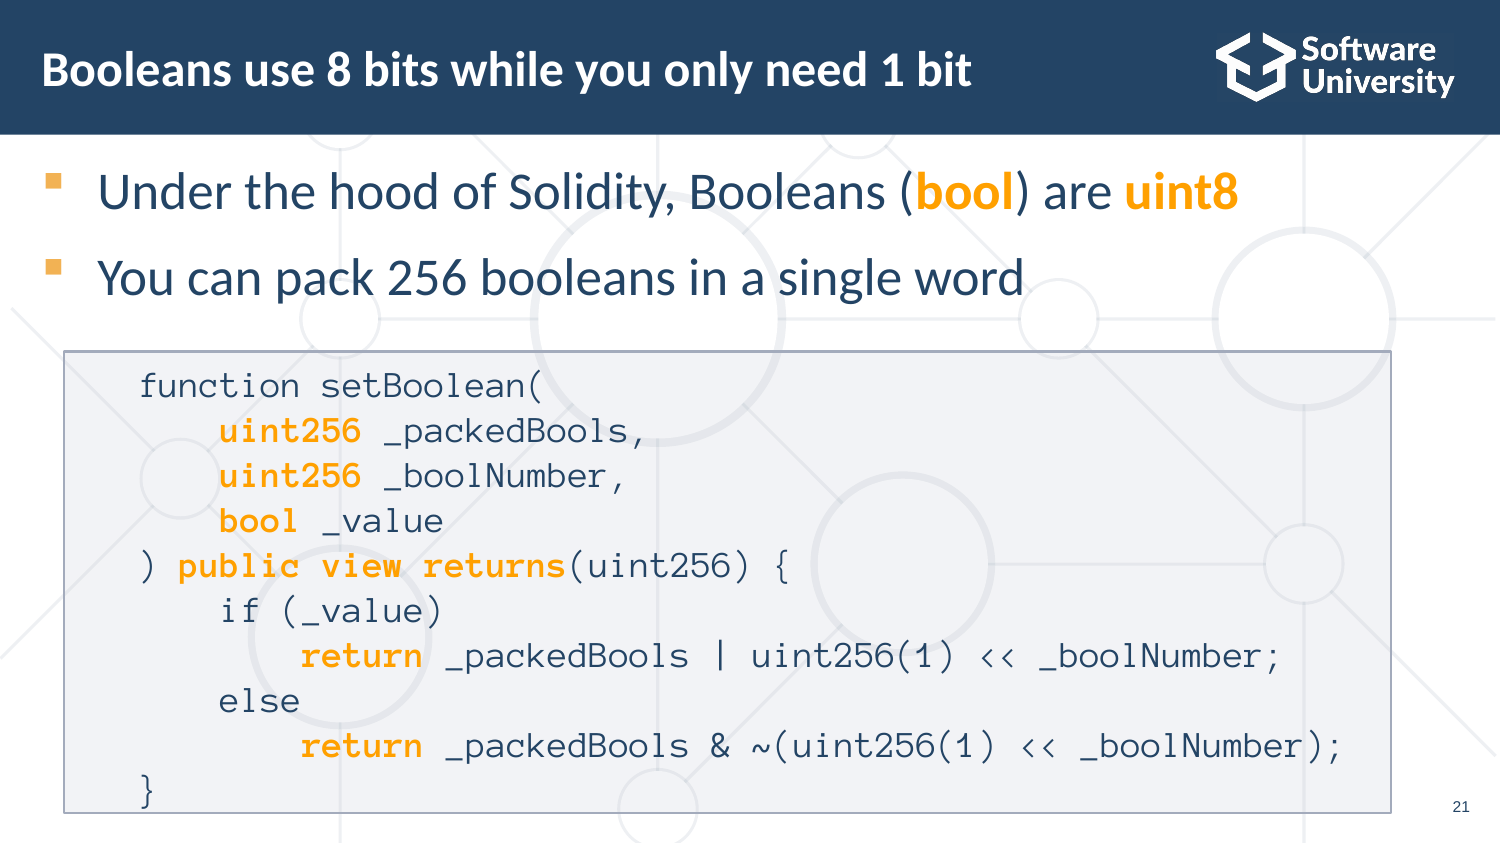

# Booleans use 8 bits while you only need 1 bit
Under the hood of Solidity, Booleans (bool) are uint8
You can pack 256 booleans in a single word
function setBoolean(
    uint256 _packedBools,
    uint256 _boolNumber,
    bool _value
) public view returns(uint256) {
    if (_value)
        return _packedBools | uint256(1) << _boolNumber;
    else
        return _packedBools & ~(uint256(1) << _boolNumber);
}
21